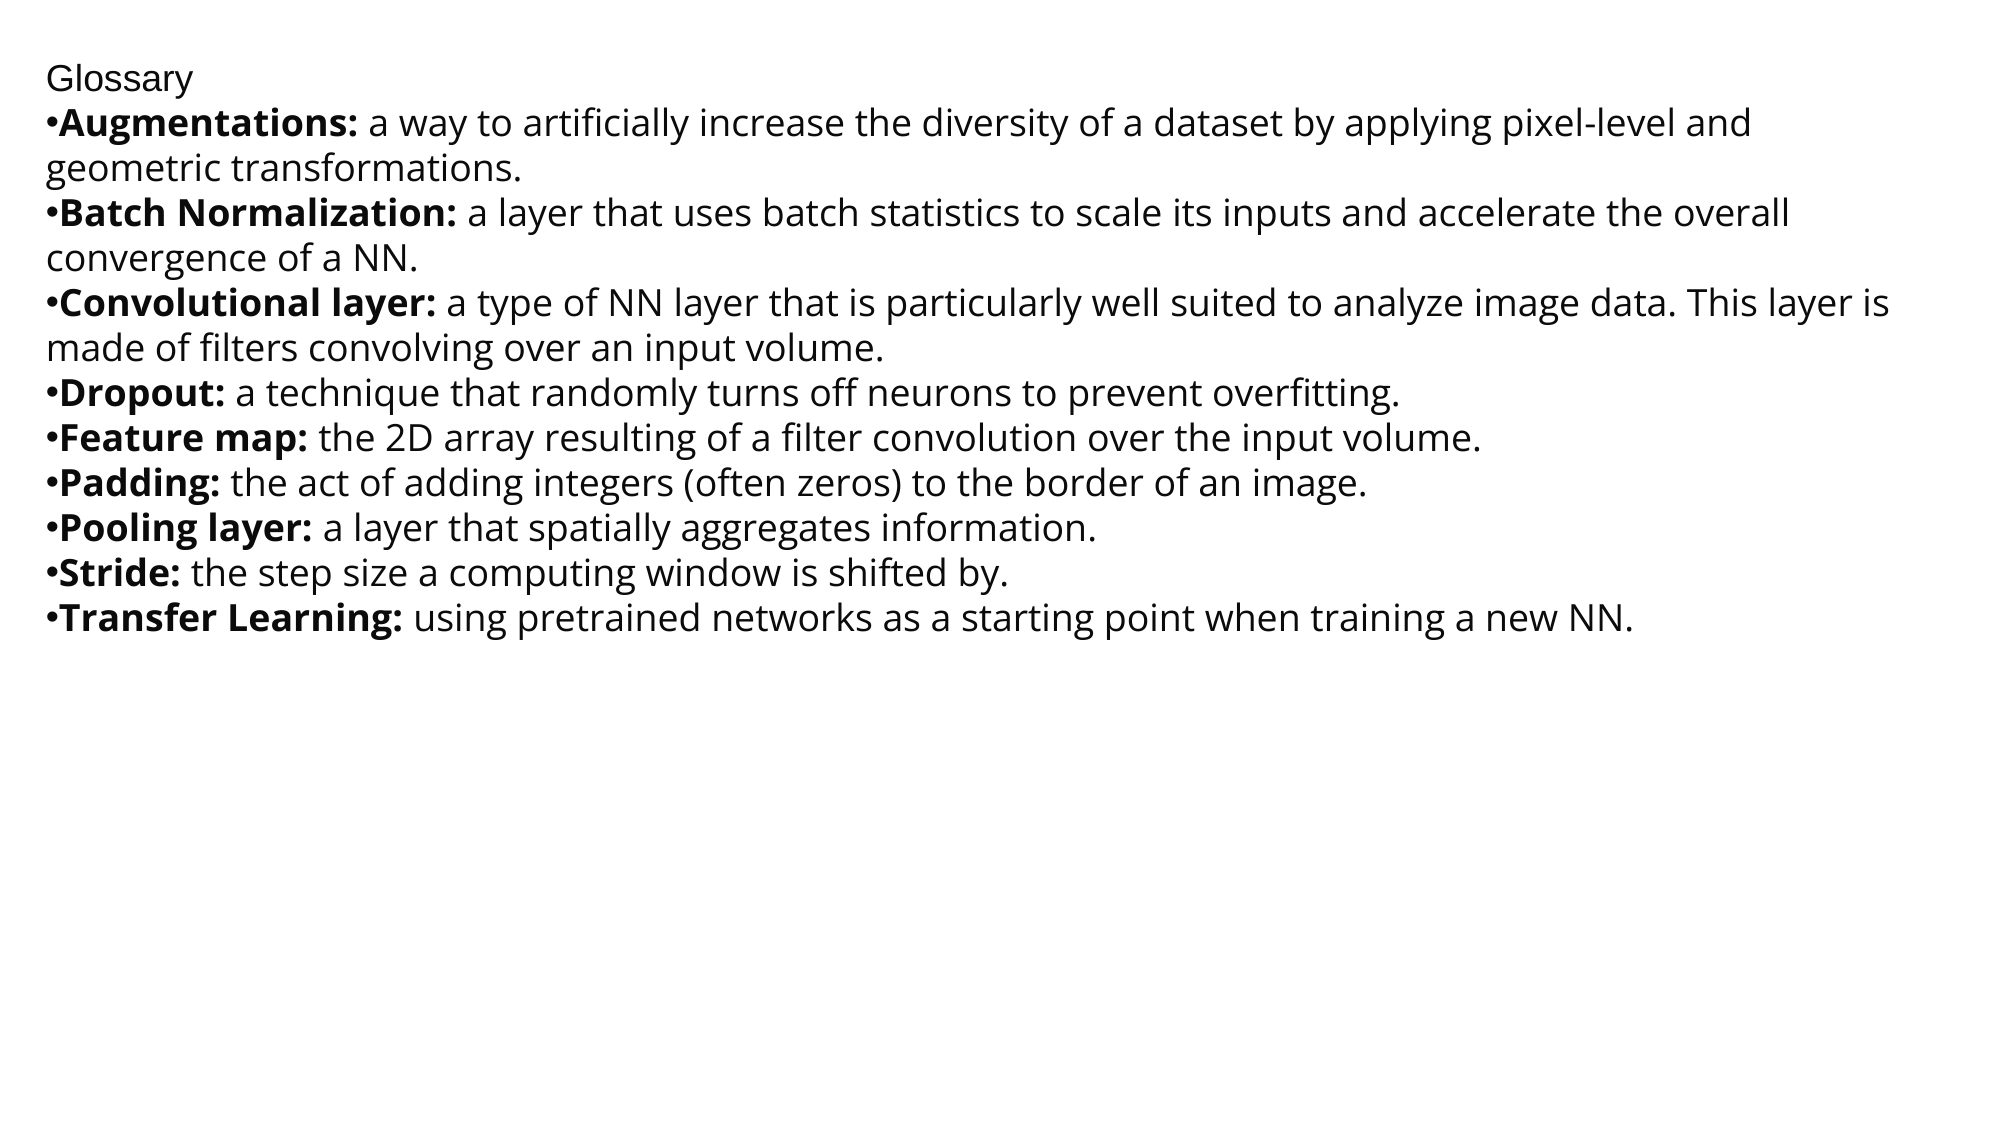

Glossary
Augmentations: a way to artificially increase the diversity of a dataset by applying pixel-level and geometric transformations.
Batch Normalization: a layer that uses batch statistics to scale its inputs and accelerate the overall convergence of a NN.
Convolutional layer: a type of NN layer that is particularly well suited to analyze image data. This layer is made of filters convolving over an input volume.
Dropout: a technique that randomly turns off neurons to prevent overfitting.
Feature map: the 2D array resulting of a filter convolution over the input volume.
Padding: the act of adding integers (often zeros) to the border of an image.
Pooling layer: a layer that spatially aggregates information.
Stride: the step size a computing window is shifted by.
Transfer Learning: using pretrained networks as a starting point when training a new NN.